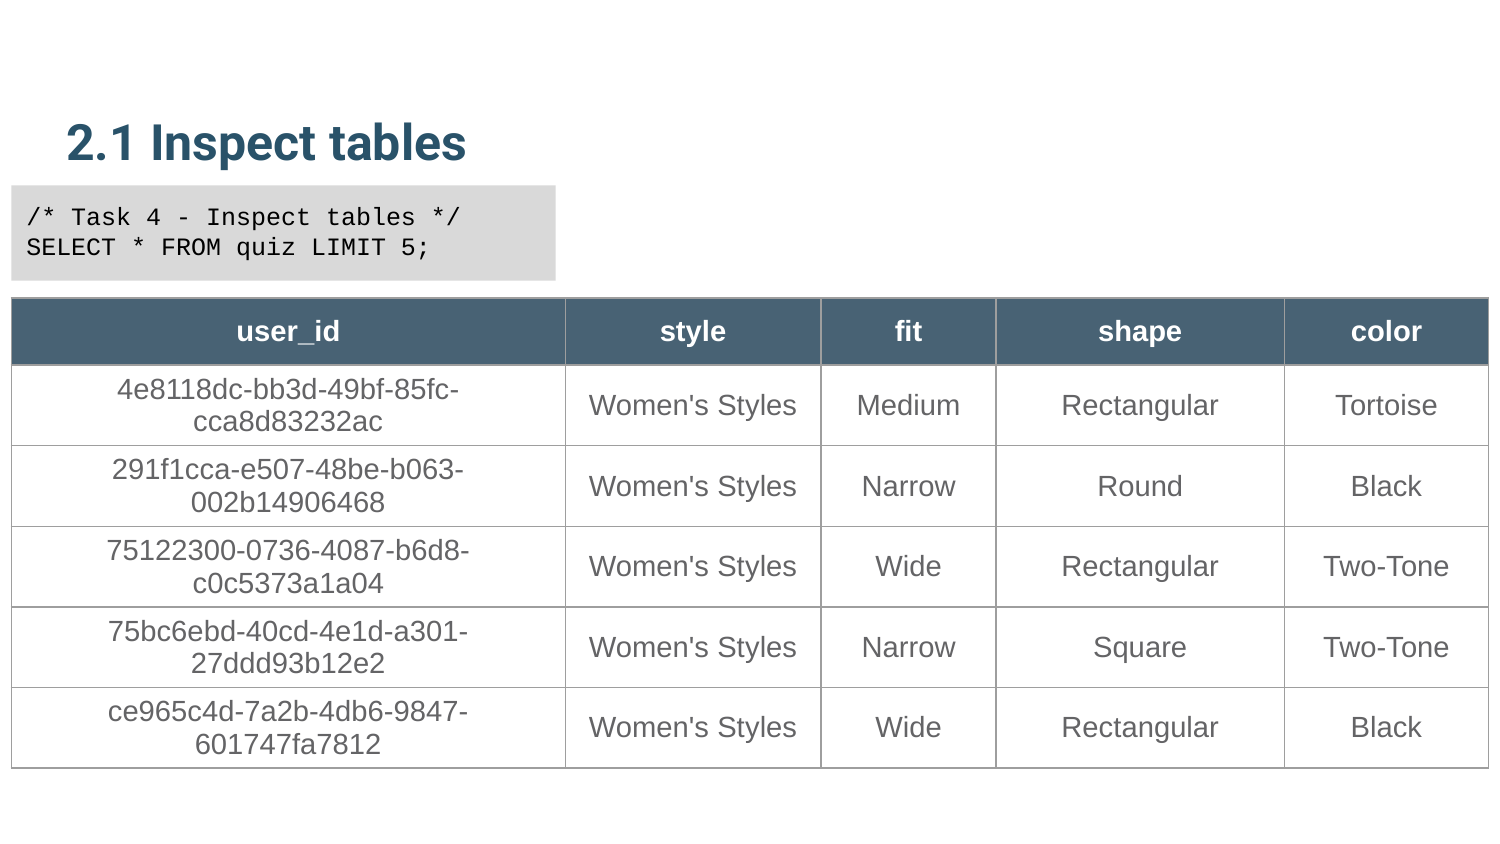

2.1 Inspect tables
/* Task 4 - Inspect tables */
SELECT * FROM quiz LIMIT 5;
| user\_id | style | fit | shape | color |
| --- | --- | --- | --- | --- |
| 4e8118dc-bb3d-49bf-85fc-cca8d83232ac | Women's Styles | Medium | Rectangular | Tortoise |
| 291f1cca-e507-48be-b063-002b14906468 | Women's Styles | Narrow | Round | Black |
| 75122300-0736-4087-b6d8-c0c5373a1a04 | Women's Styles | Wide | Rectangular | Two-Tone |
| 75bc6ebd-40cd-4e1d-a301-27ddd93b12e2 | Women's Styles | Narrow | Square | Two-Tone |
| ce965c4d-7a2b-4db6-9847-601747fa7812 | Women's Styles | Wide | Rectangular | Black |